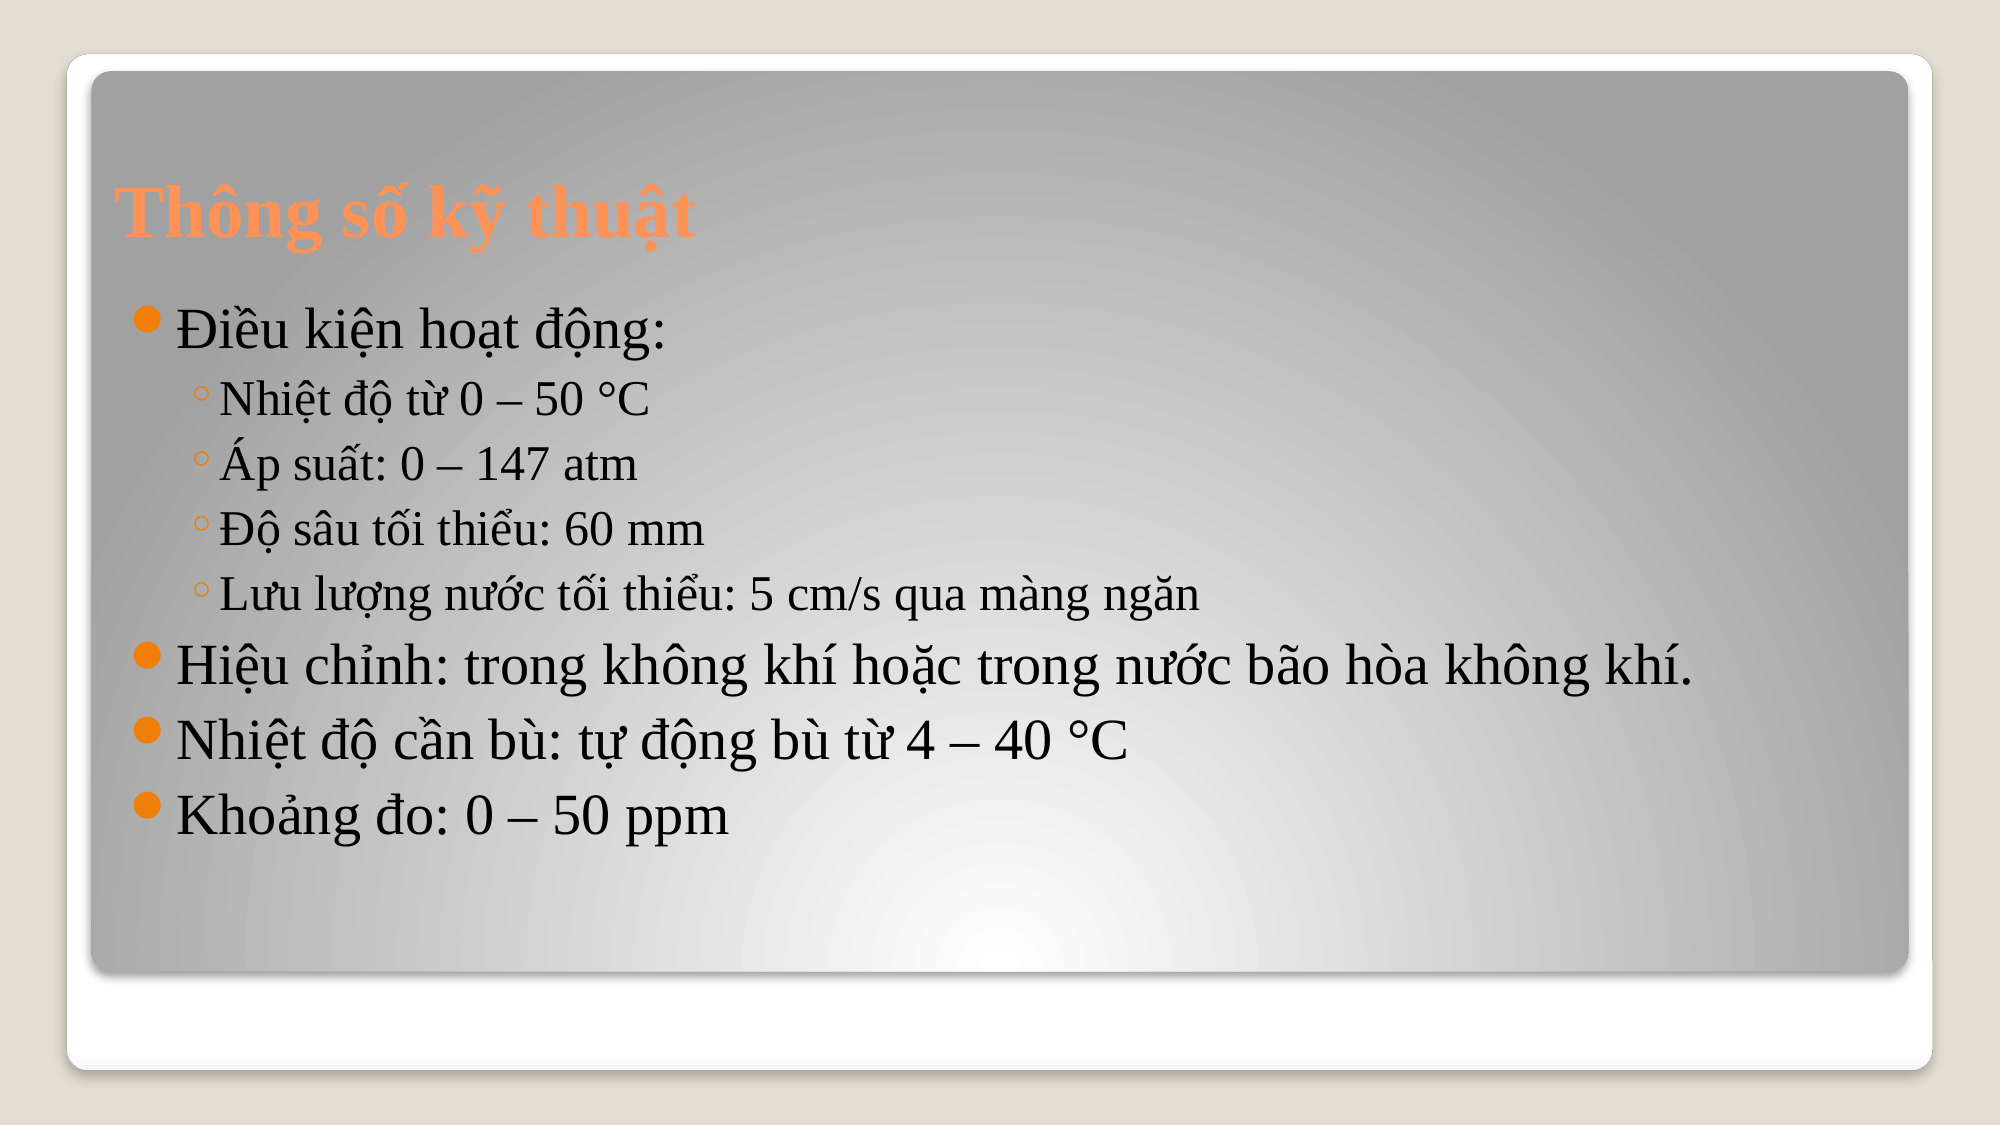

# Thông số kỹ thuật
Điều kiện hoạt động:
Nhiệt độ từ 0 – 50 °C
Áp suất: 0 – 147 atm
Độ sâu tối thiểu: 60 mm
Lưu lượng nước tối thiểu: 5 cm/s qua màng ngăn
Hiệu chỉnh: trong không khí hoặc trong nước bão hòa không khí.
Nhiệt độ cần bù: tự động bù từ 4 – 40 °C
Khoảng đo: 0 – 50 ppm